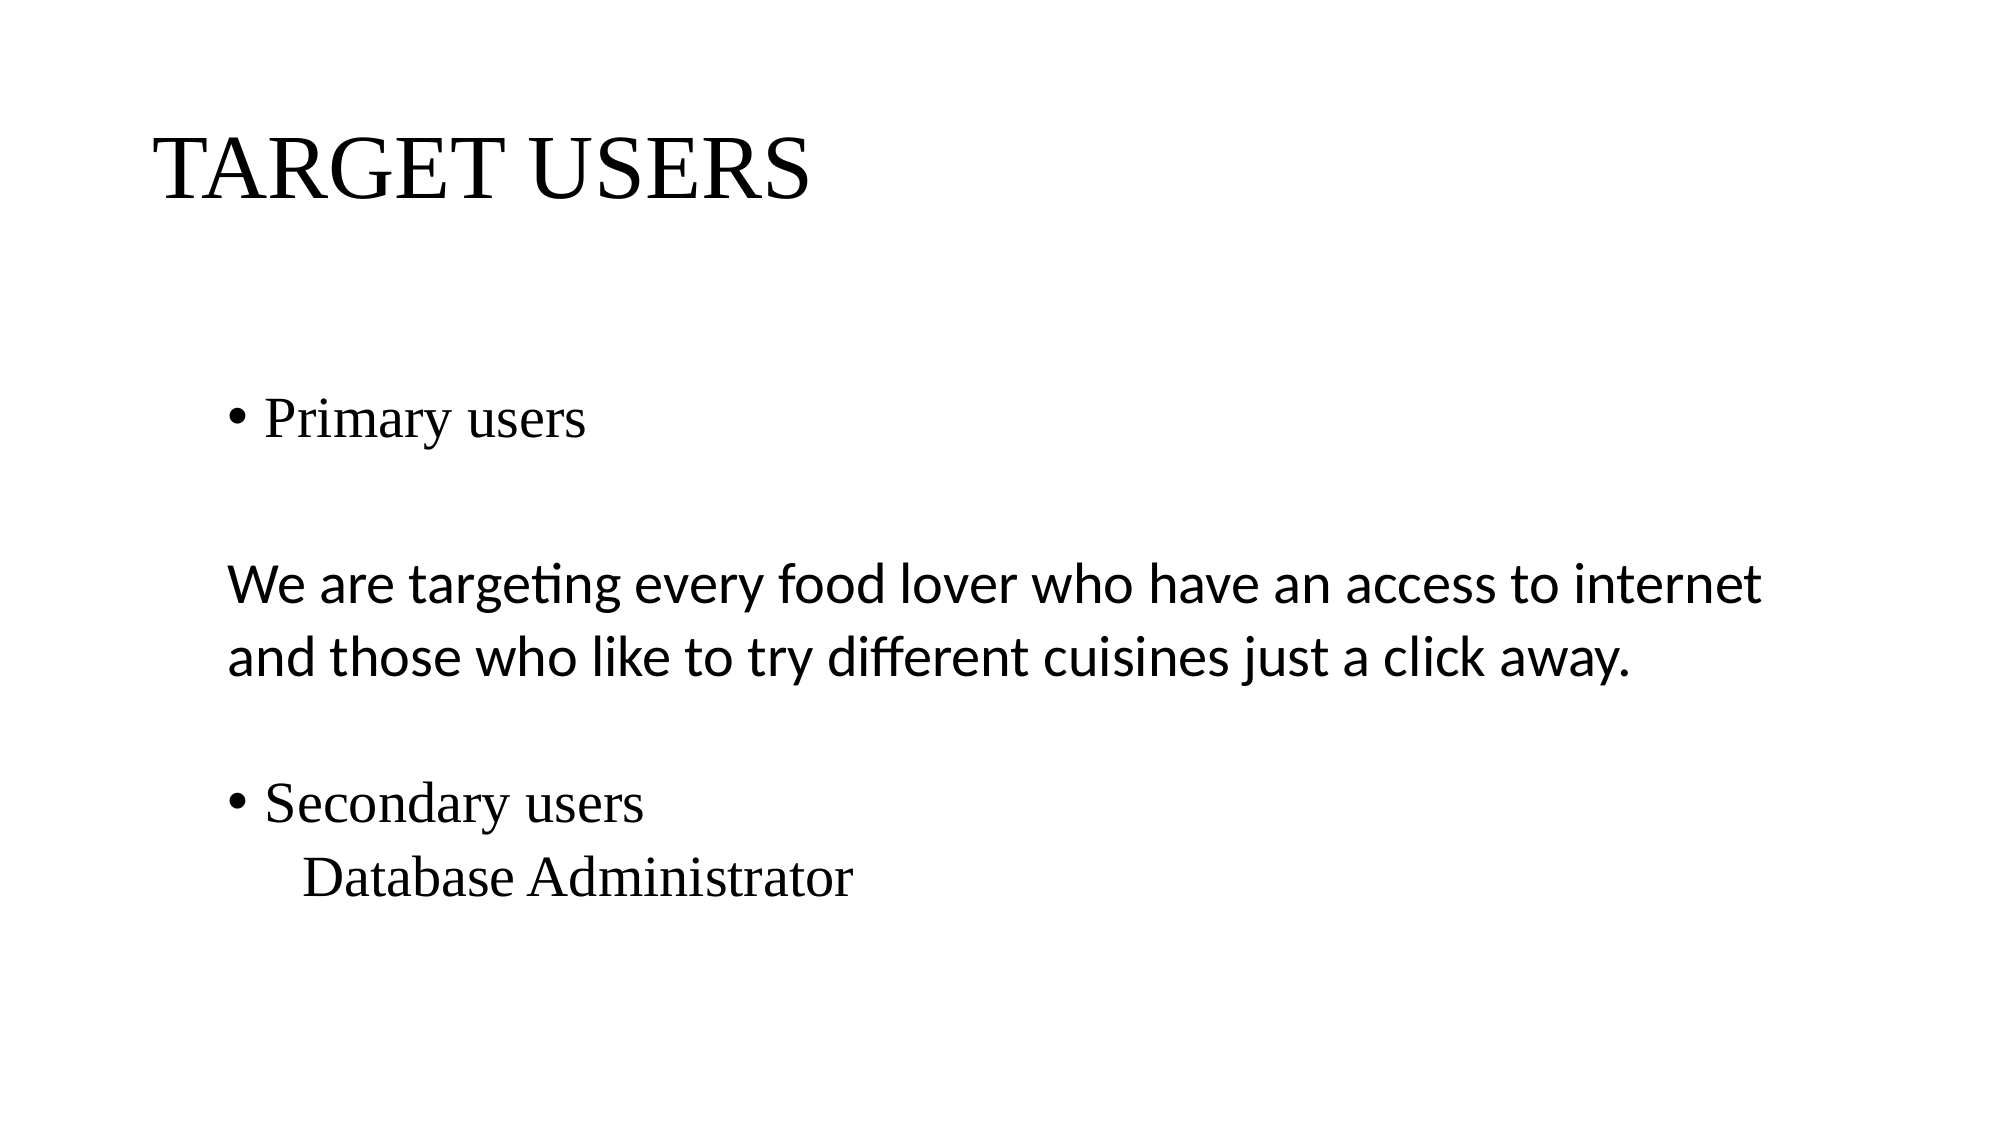

# TARGET USERS

Primary users

We are targeting every food lover who have an access to internet
and those who like to try different cuisines just a click away.

Secondary users
Database Administrator